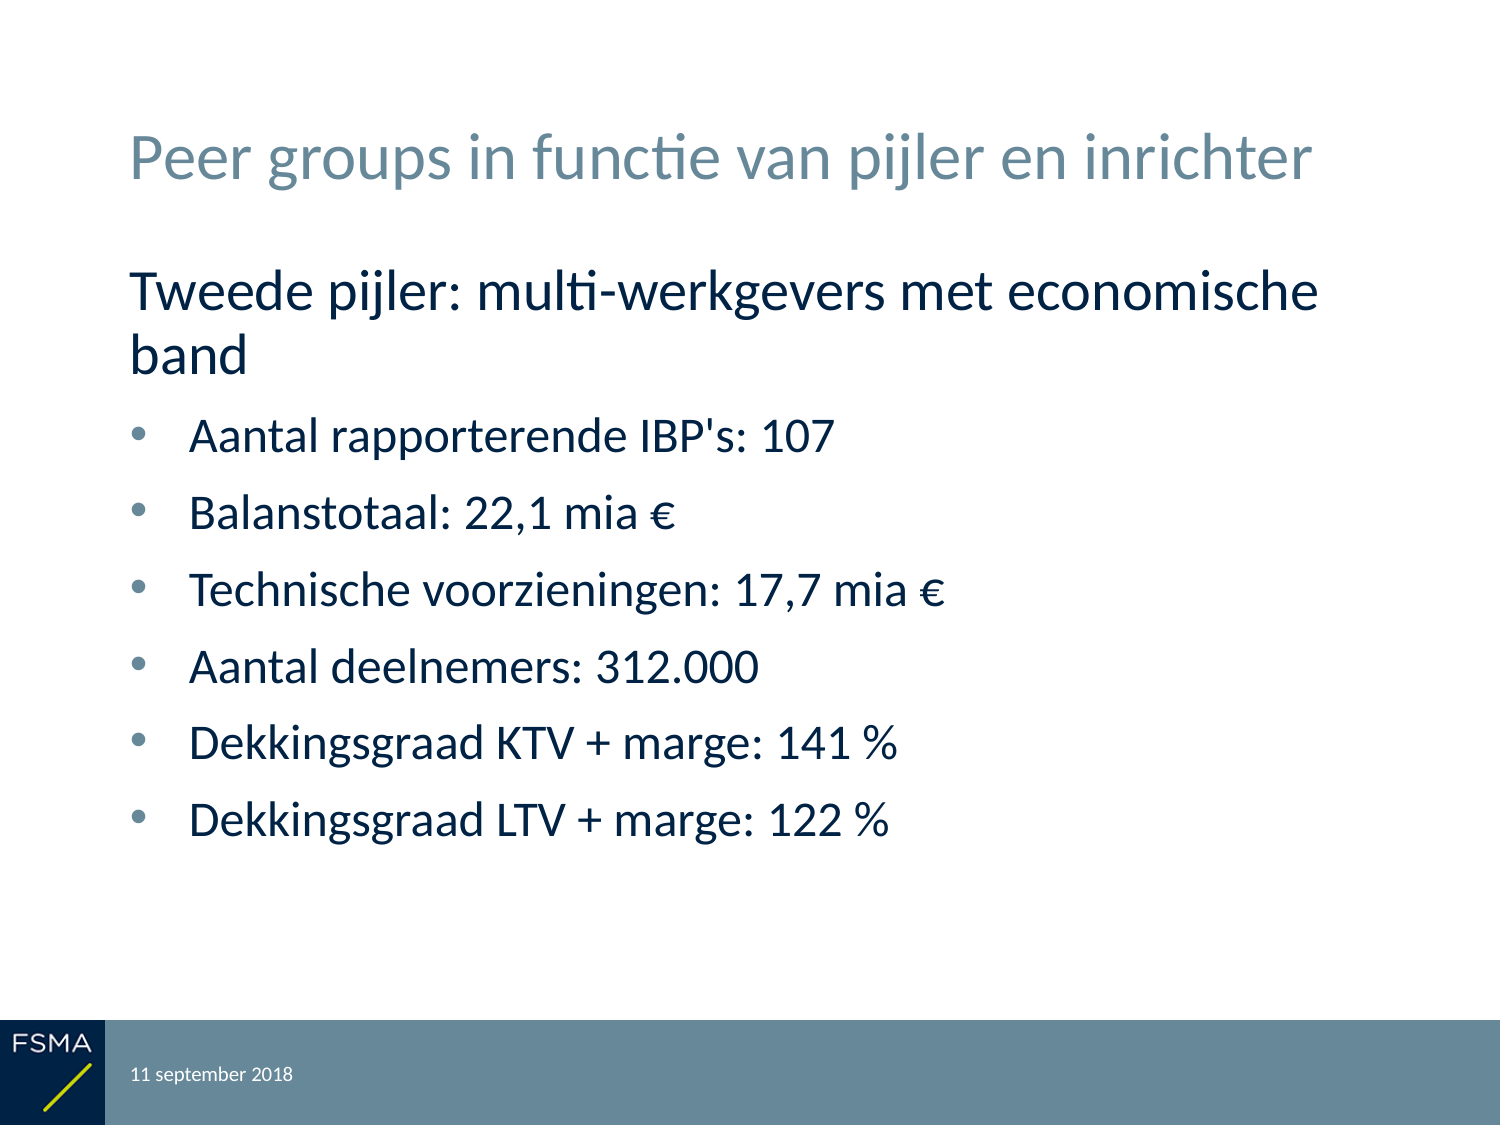

# Peer groups in functie van pijler en inrichter
Tweede pijler: multi-werkgevers met economische band
Aantal rapporterende IBP's: 107
Balanstotaal: 22,1 mia €
Technische voorzieningen: 17,7 mia €
Aantal deelnemers: 312.000
Dekkingsgraad KTV + marge: 141 %
Dekkingsgraad LTV + marge: 122 %
11 september 2018
Rapportering over het boekjaar 2017
23